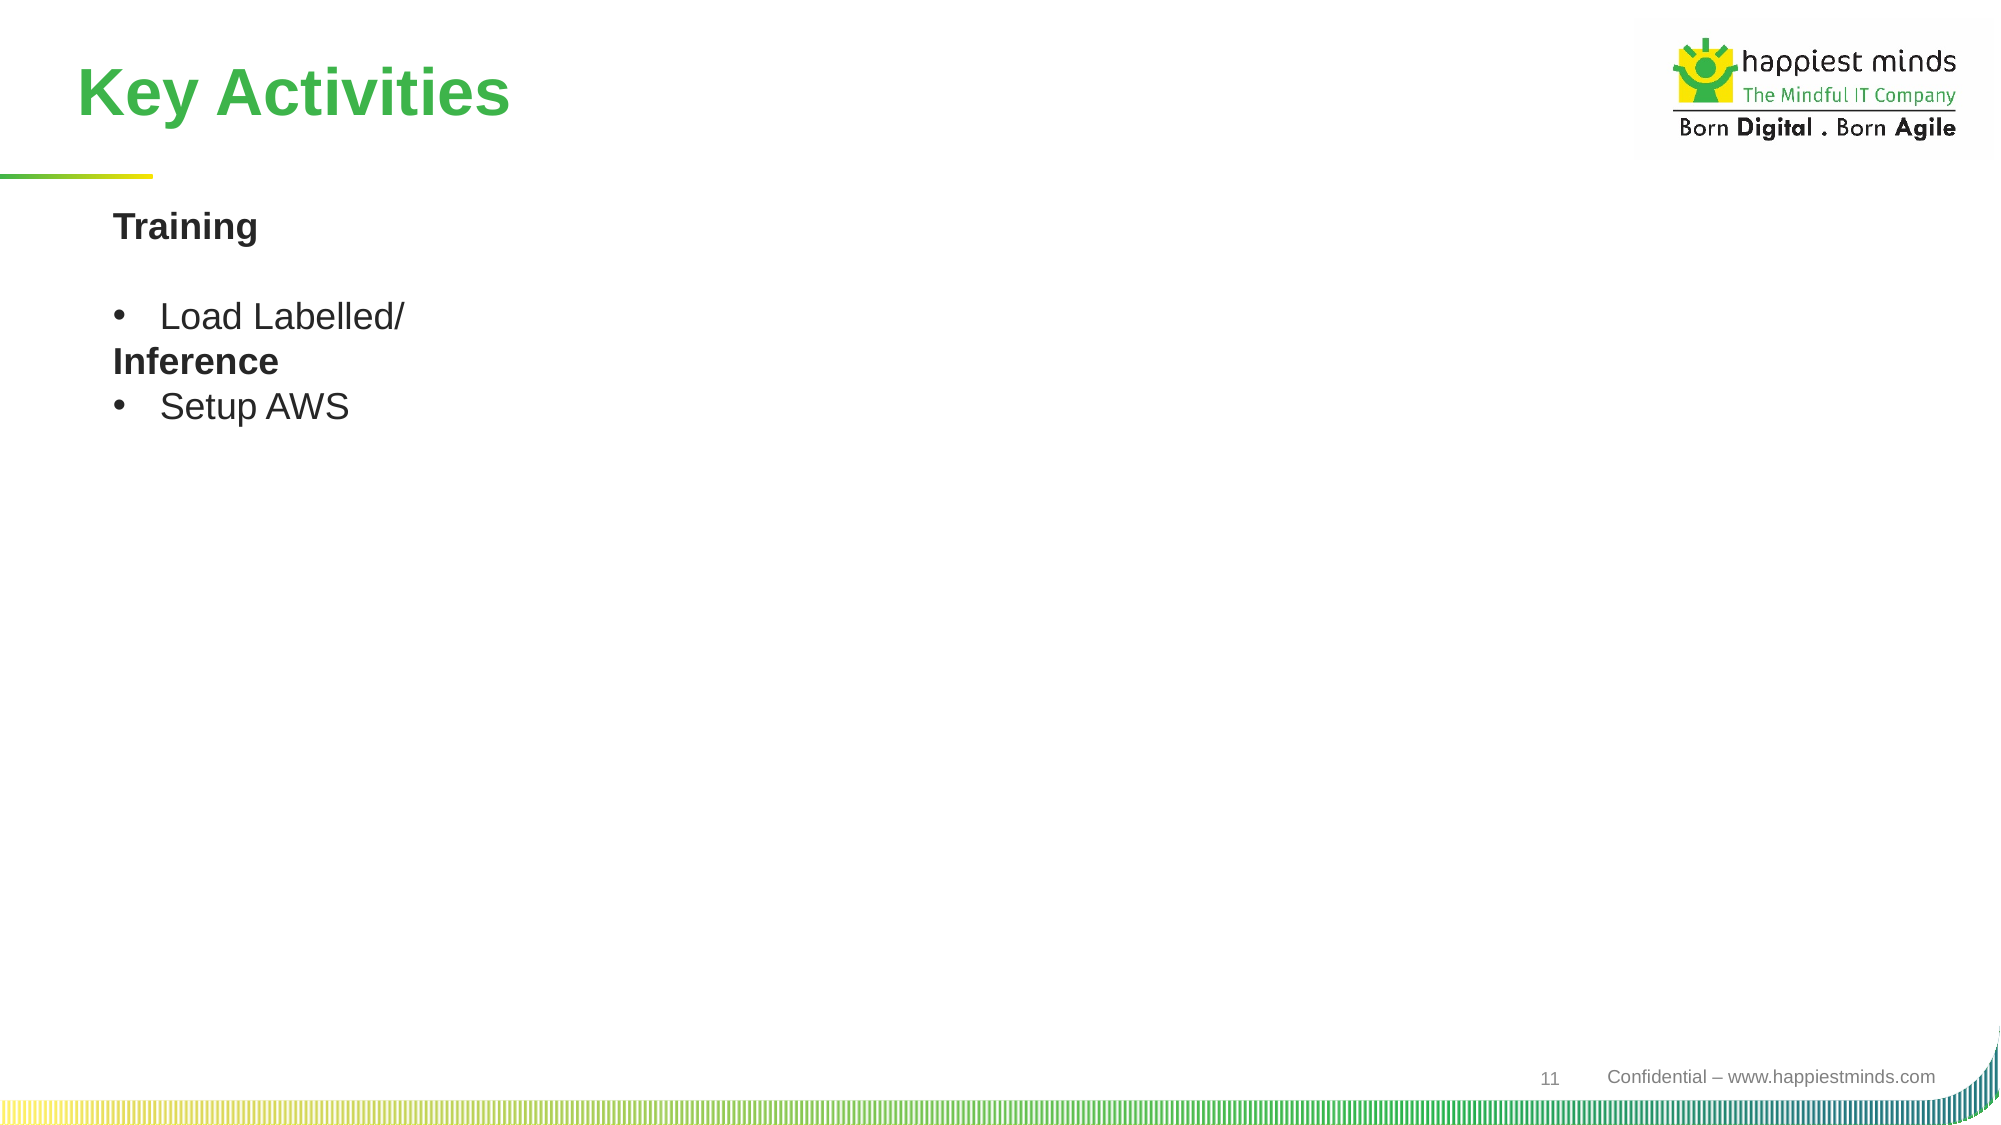

Key Activities
Training

Load Labelled/
Inference
Setup AWS
11